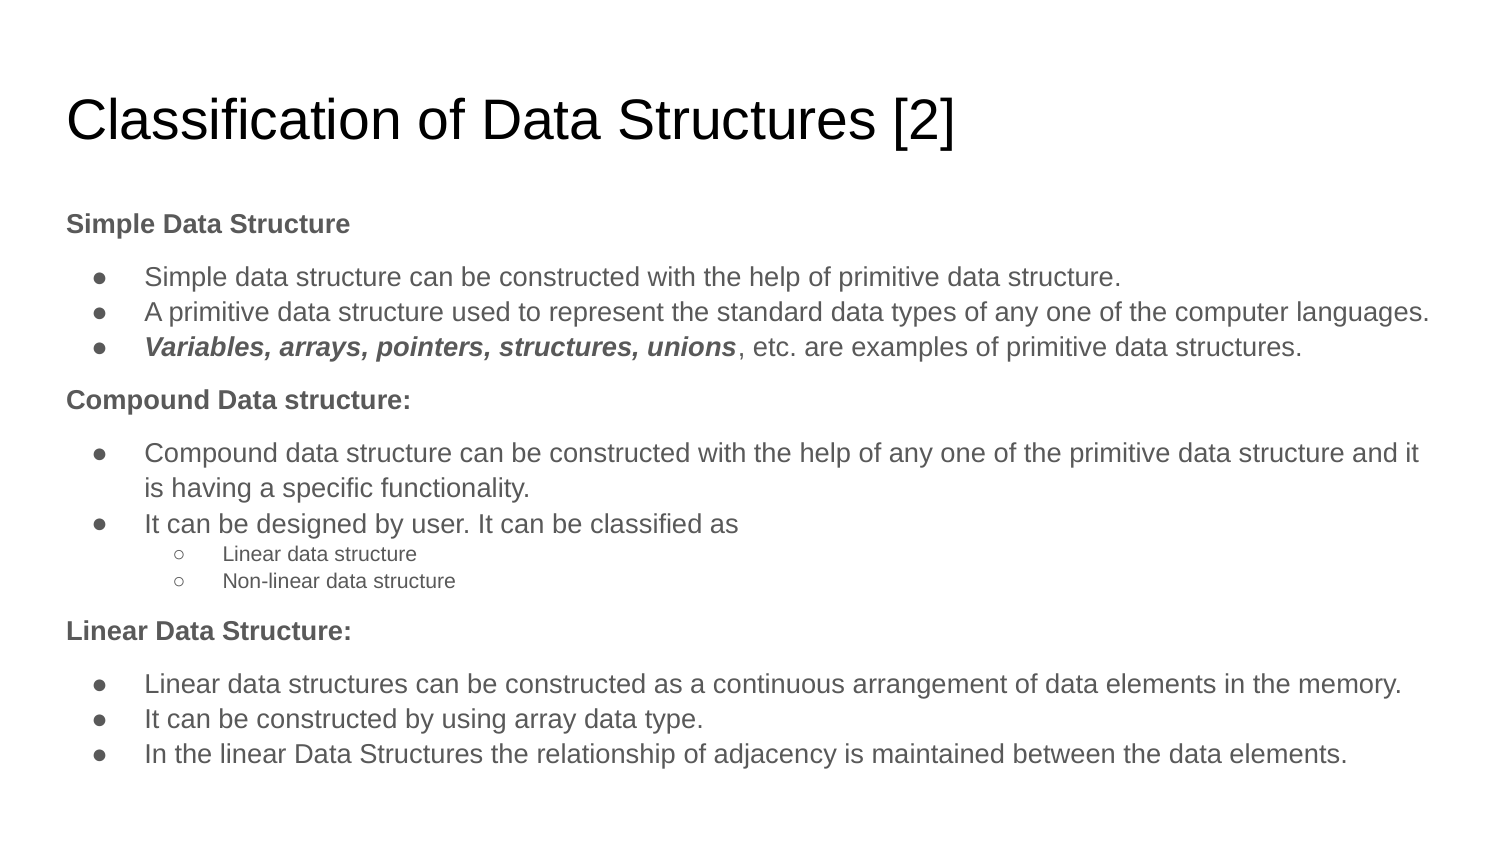

# Classification of Data Structures [2]

Simple Data Structure
Simple data structure can be constructed with the help of primitive data structure.
A primitive data structure used to represent the standard data types of any one of the computer languages.
Variables, arrays, pointers, structures, unions, etc. are examples of primitive data structures.
Compound Data structure:
Compound data structure can be constructed with the help of any one of the primitive data structure and it is having a specific functionality.
It can be designed by user. It can be classified as
Linear data structure
Non-linear data structure
Linear Data Structure:
Linear data structures can be constructed as a continuous arrangement of data elements in the memory.
It can be constructed by using array data type.
In the linear Data Structures the relationship of adjacency is maintained between the data elements.